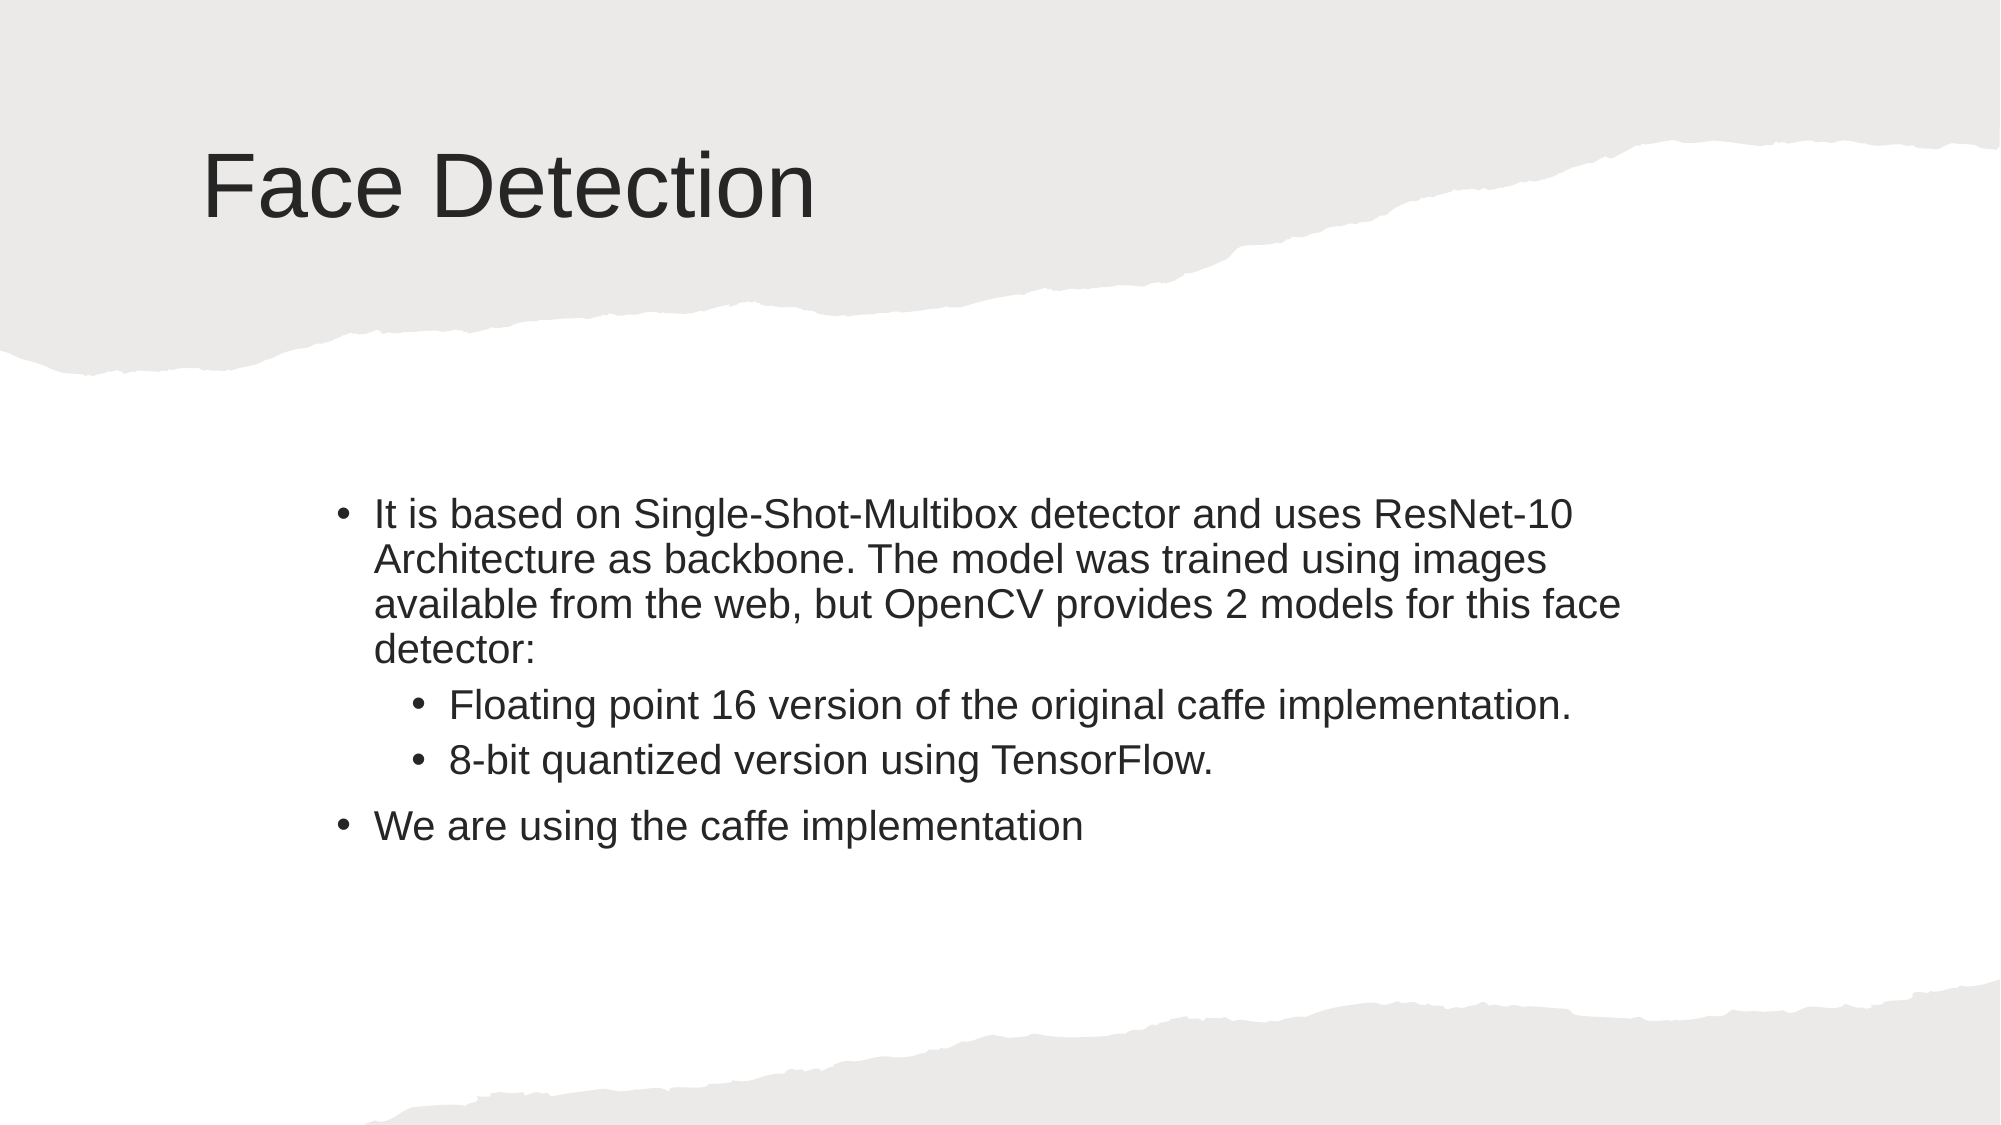

# Face Detection
It is based on Single-Shot-Multibox detector and uses ResNet-10 Architecture as backbone. The model was trained using images available from the web, but OpenCV provides 2 models for this face detector:
Floating point 16 version of the original caffe implementation.
8-bit quantized version using TensorFlow.
We are using the caffe implementation